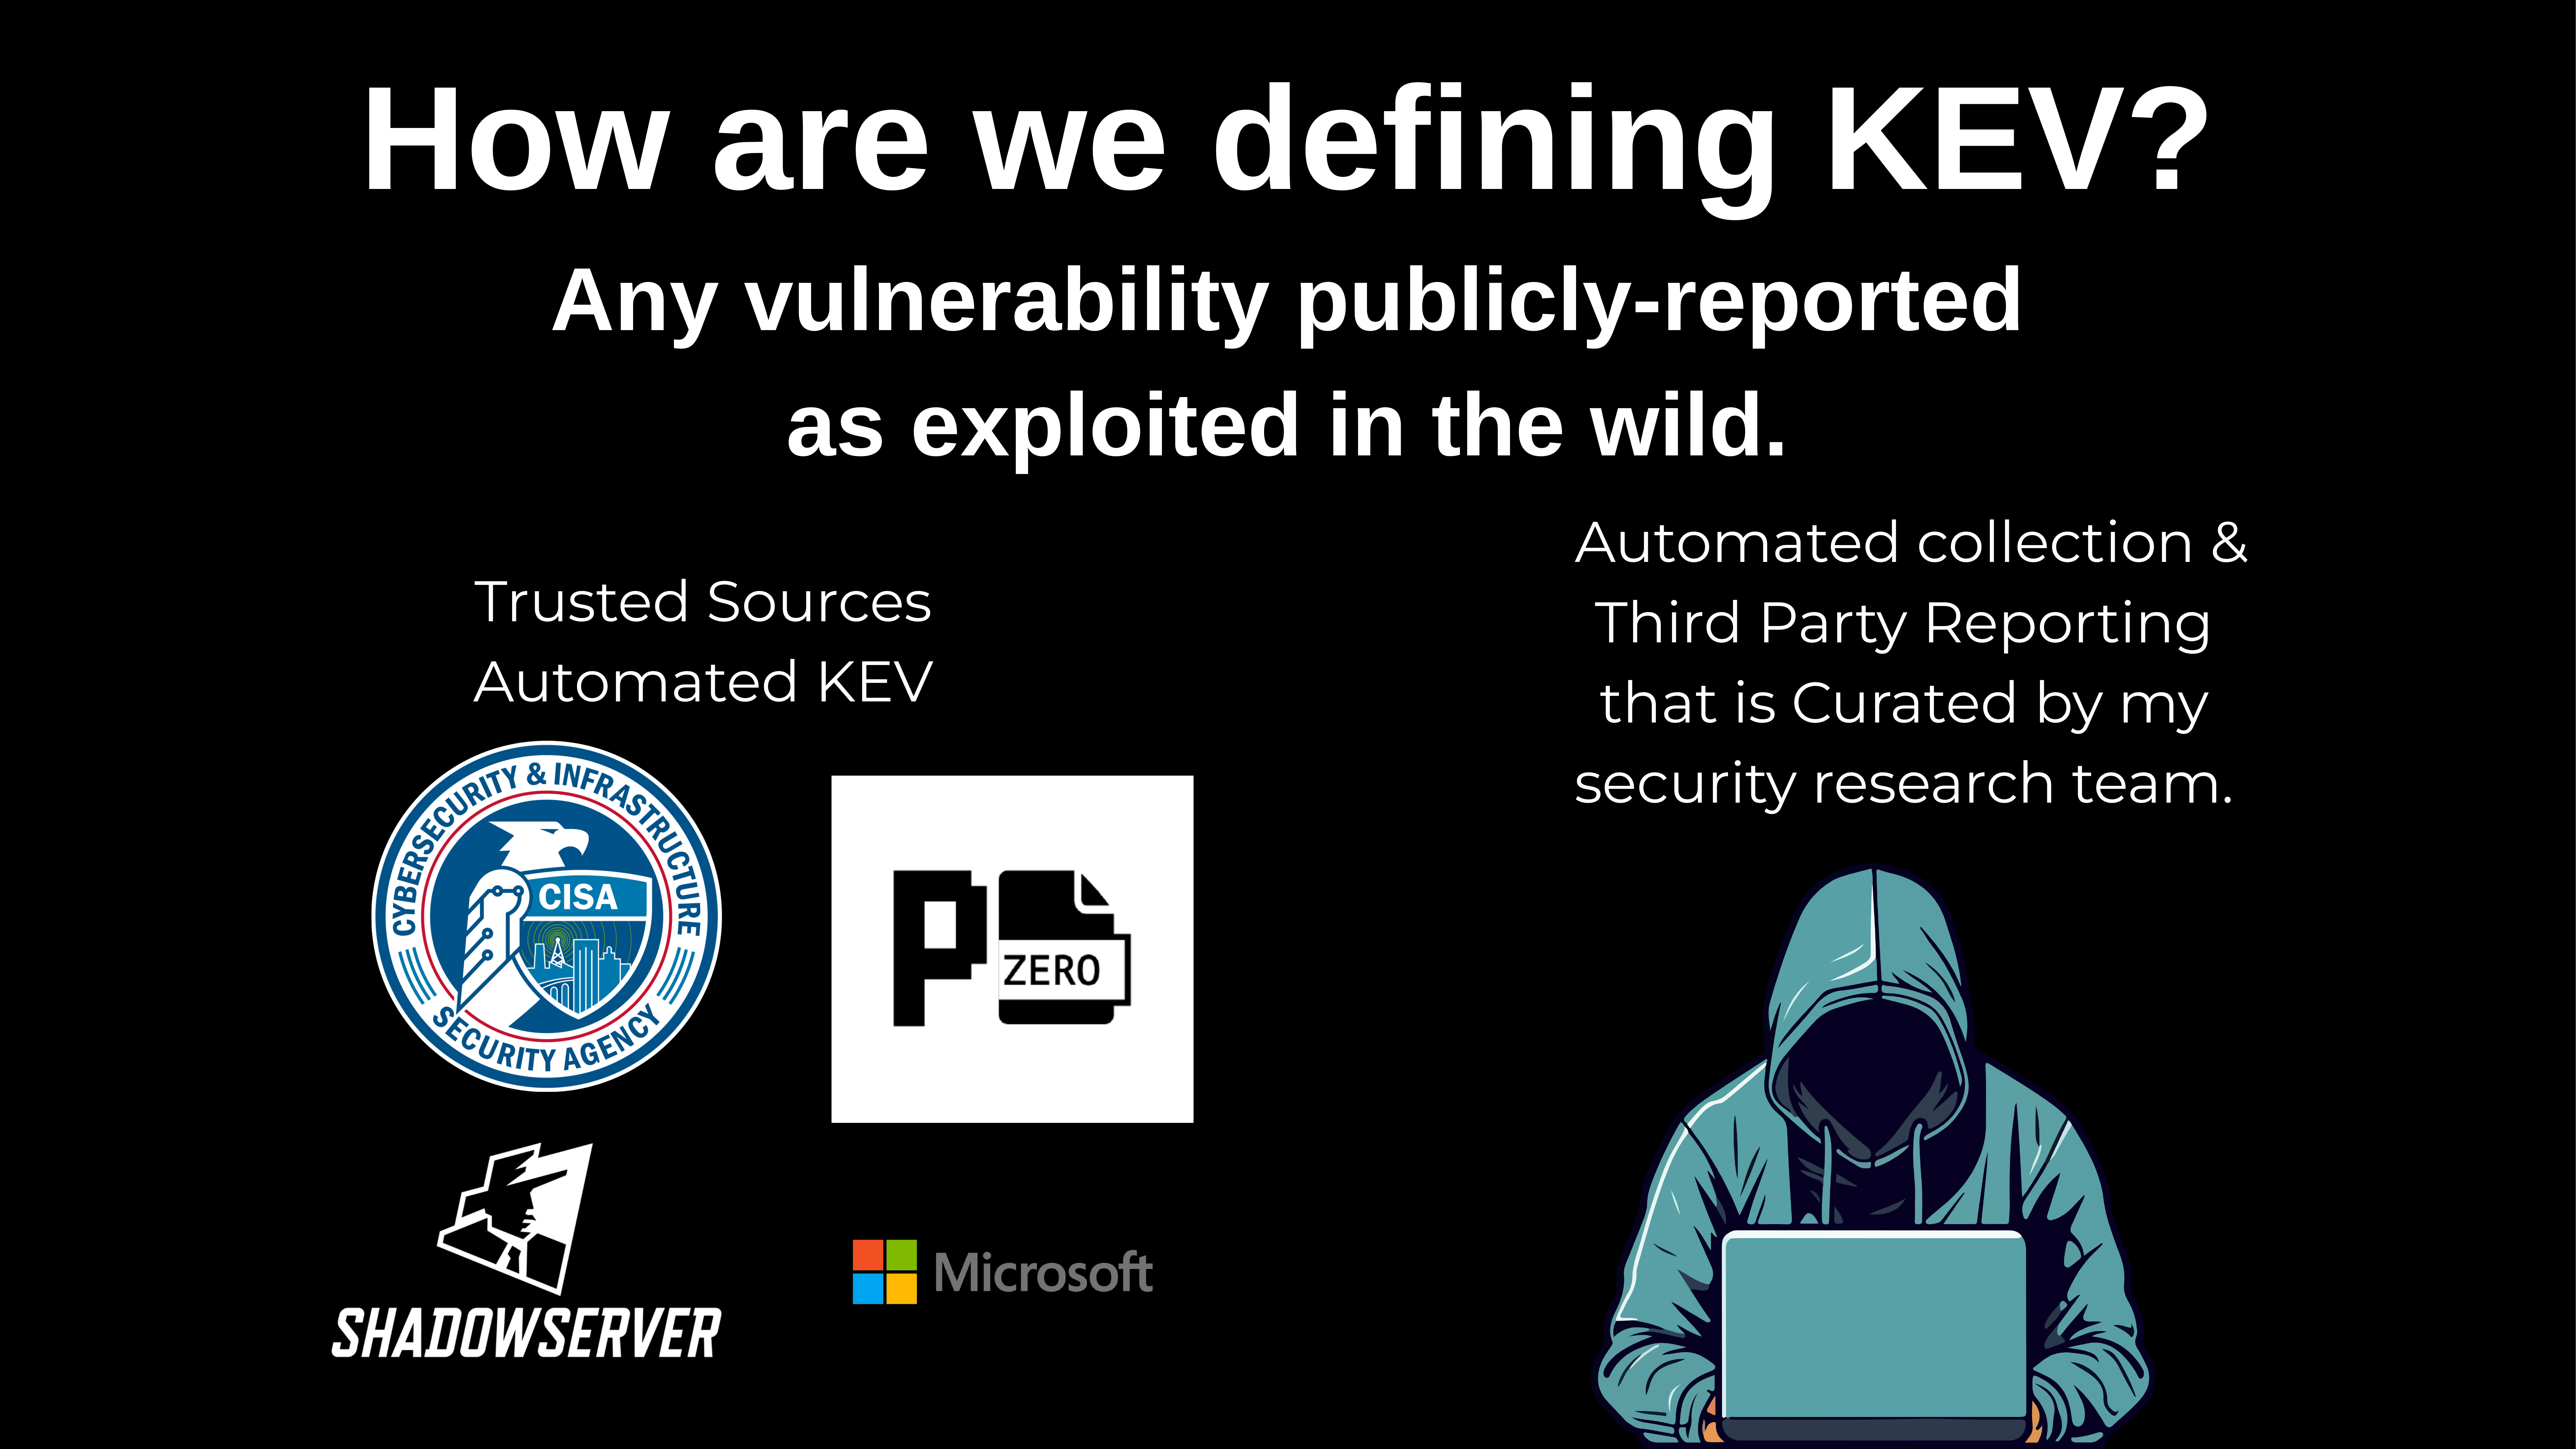

How are we defining KEV?
Any vulnerability publicly-reported
as exploited in the wild.
 Automated collection & Third Party Reporting that is Curated by my security research team.

Trusted Sources
Automated KEV